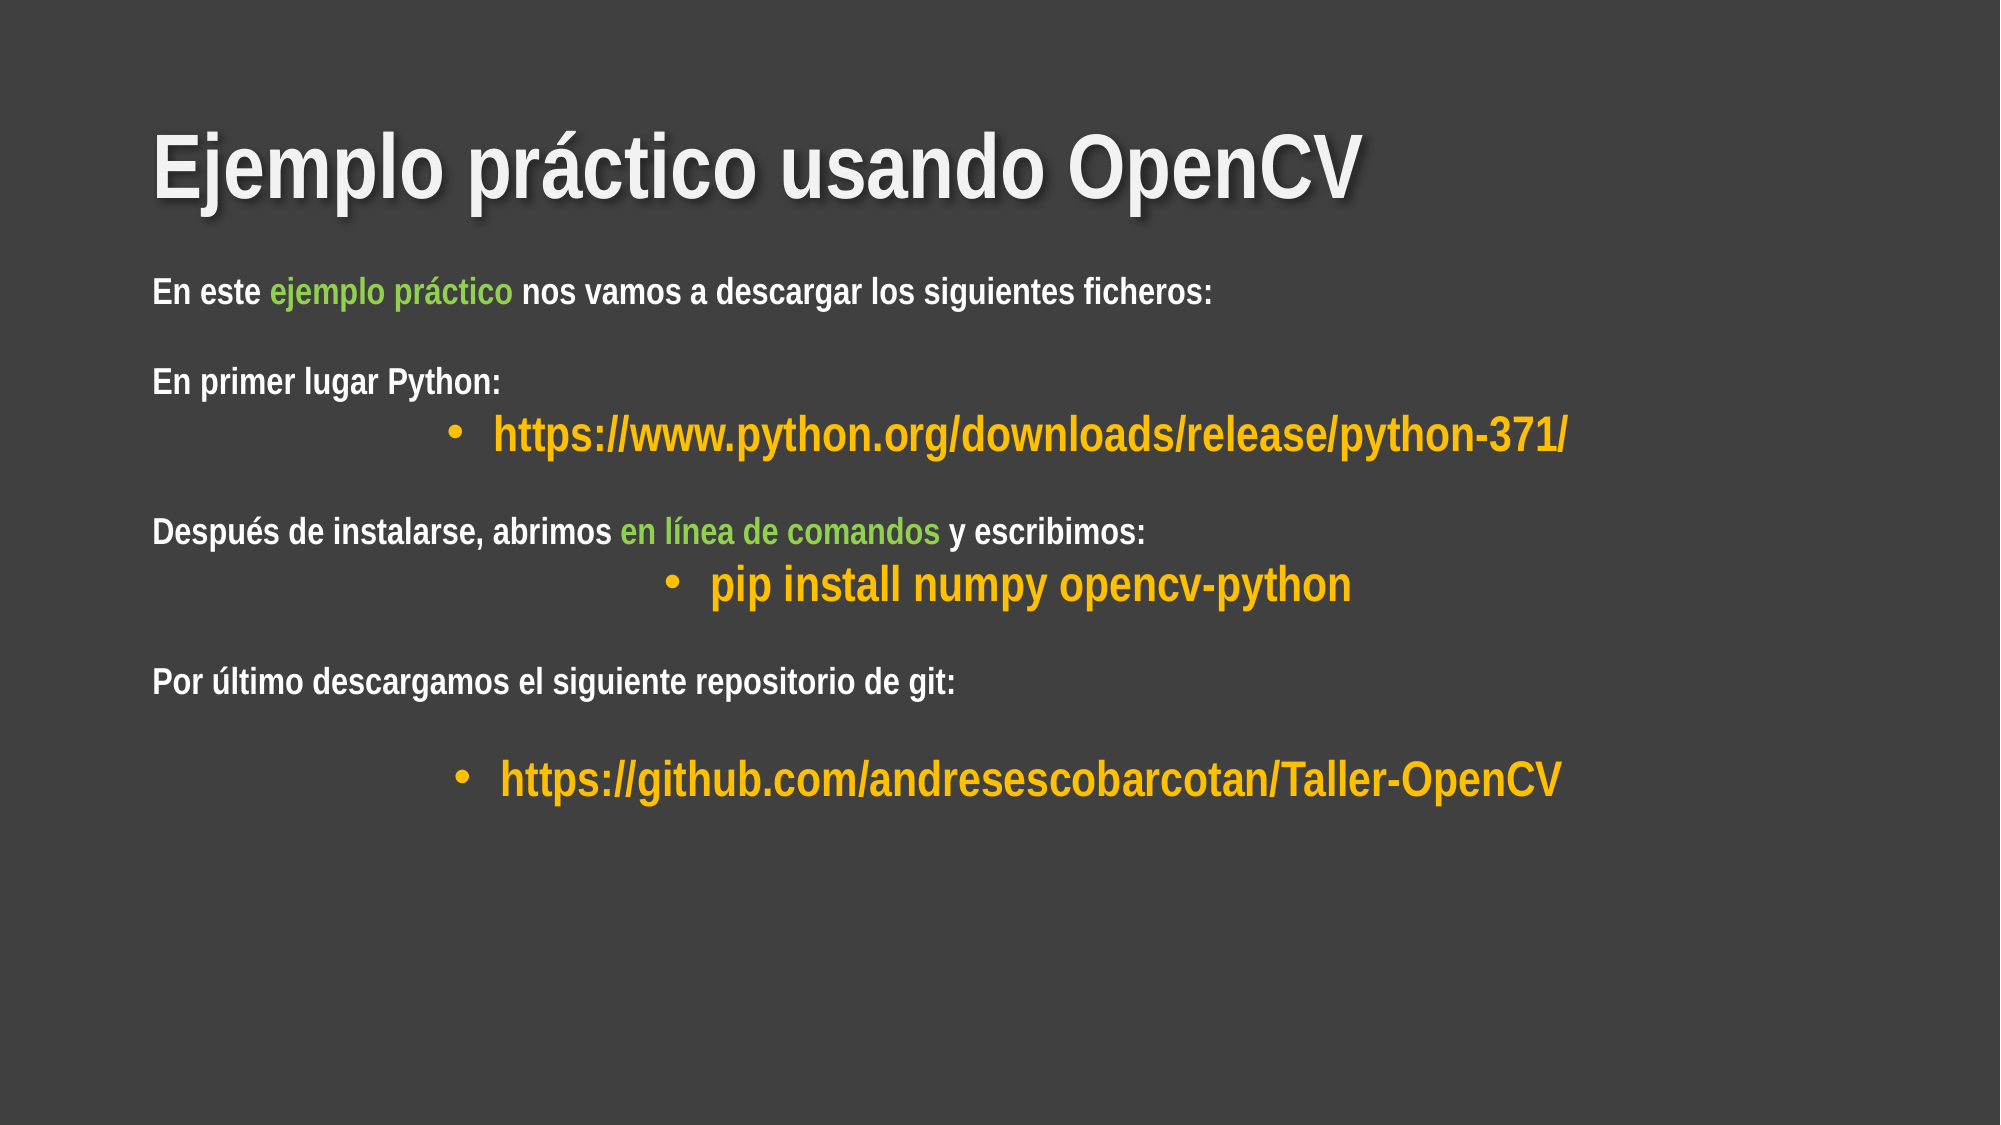

# Ejemplo práctico usando OpenCV
En este ejemplo práctico nos vamos a descargar los siguientes ficheros:

En primer lugar Python:
https://www.python.org/downloads/release/python-371/

Después de instalarse, abrimos en línea de comandos y escribimos:
pip install numpy opencv-python

Por último descargamos el siguiente repositorio de git:

https://github.com/andresescobarcotan/Taller-OpenCV